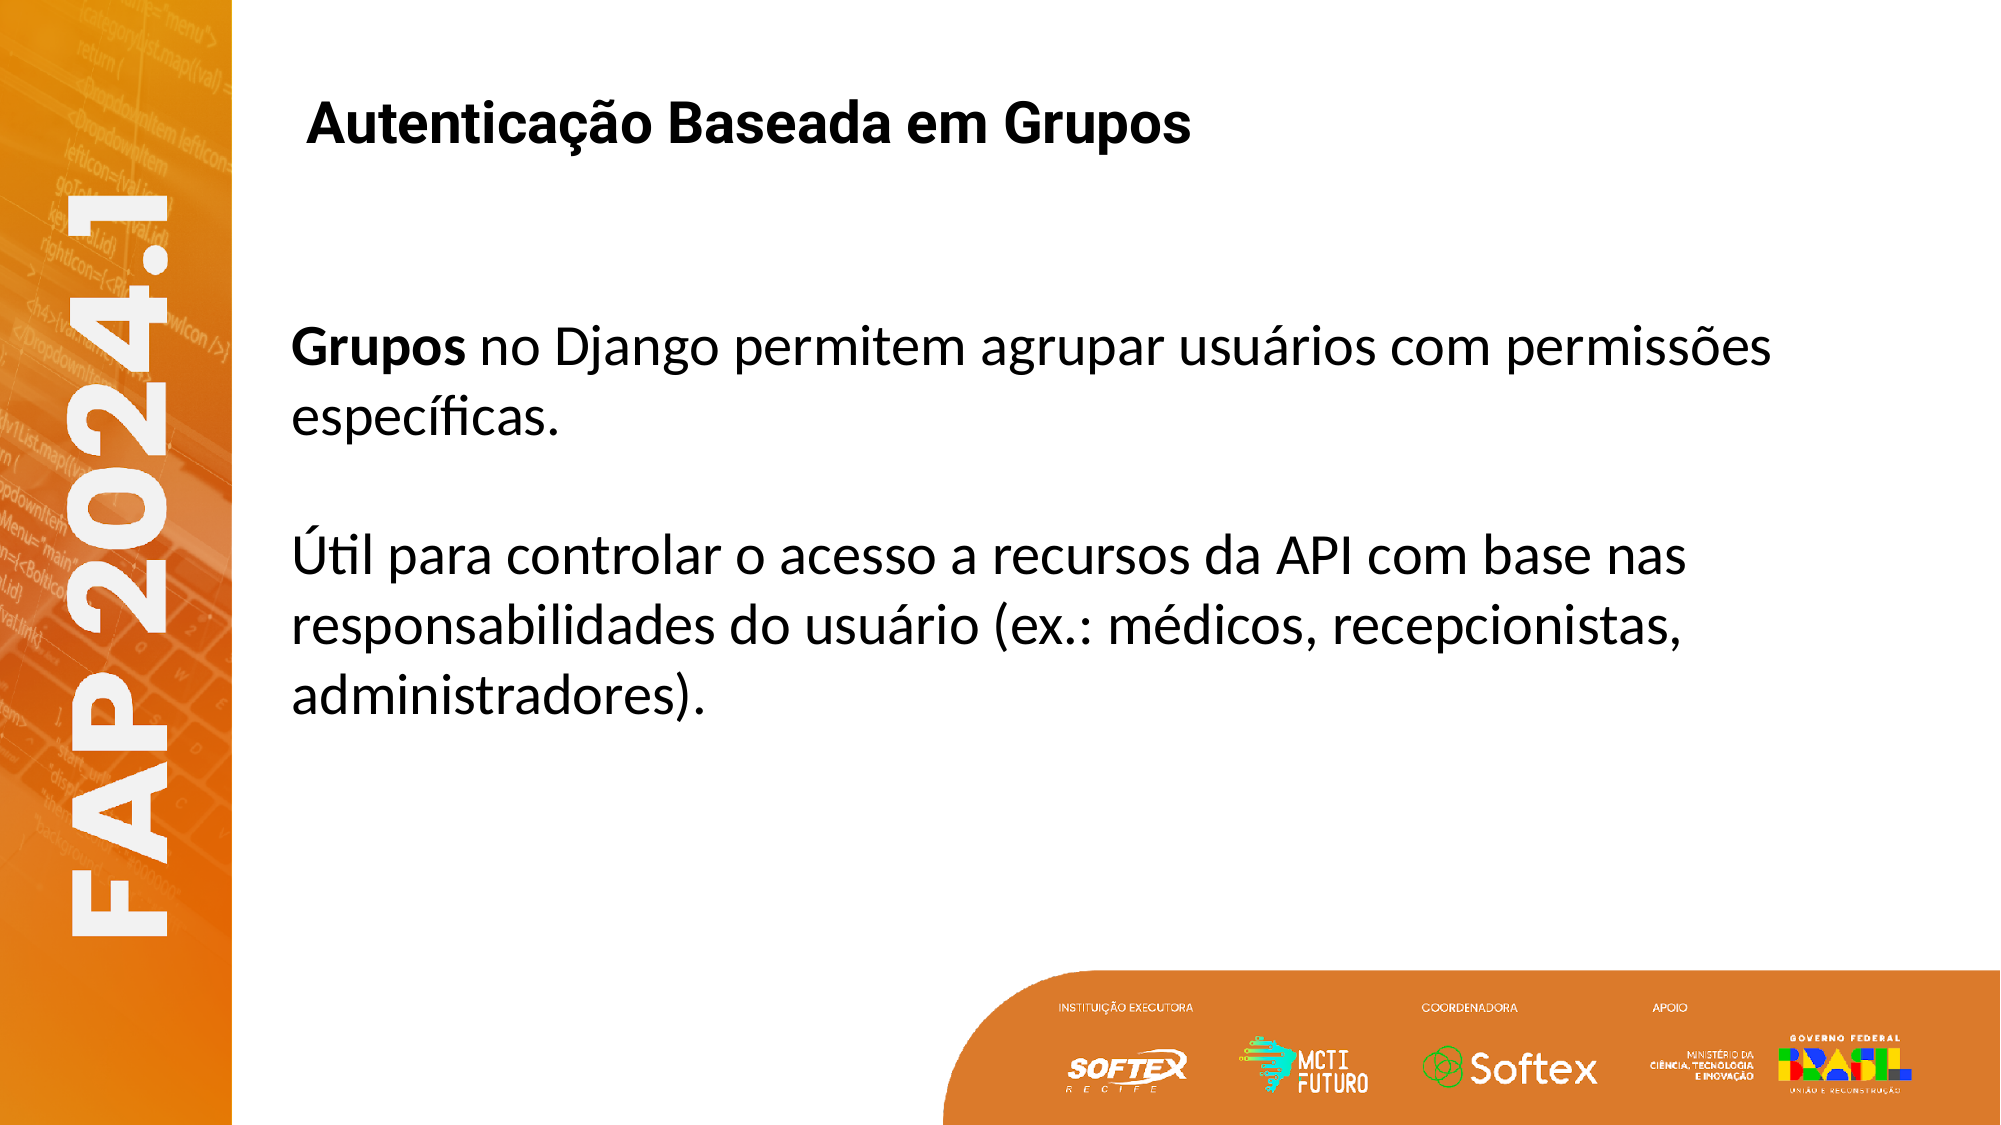

# Autenticação Baseada em Grupos

Grupos no Django permitem agrupar usuários com permissões específicas.

Útil para controlar o acesso a recursos da API com base nas responsabilidades do usuário (ex.: médicos, recepcionistas, administradores).